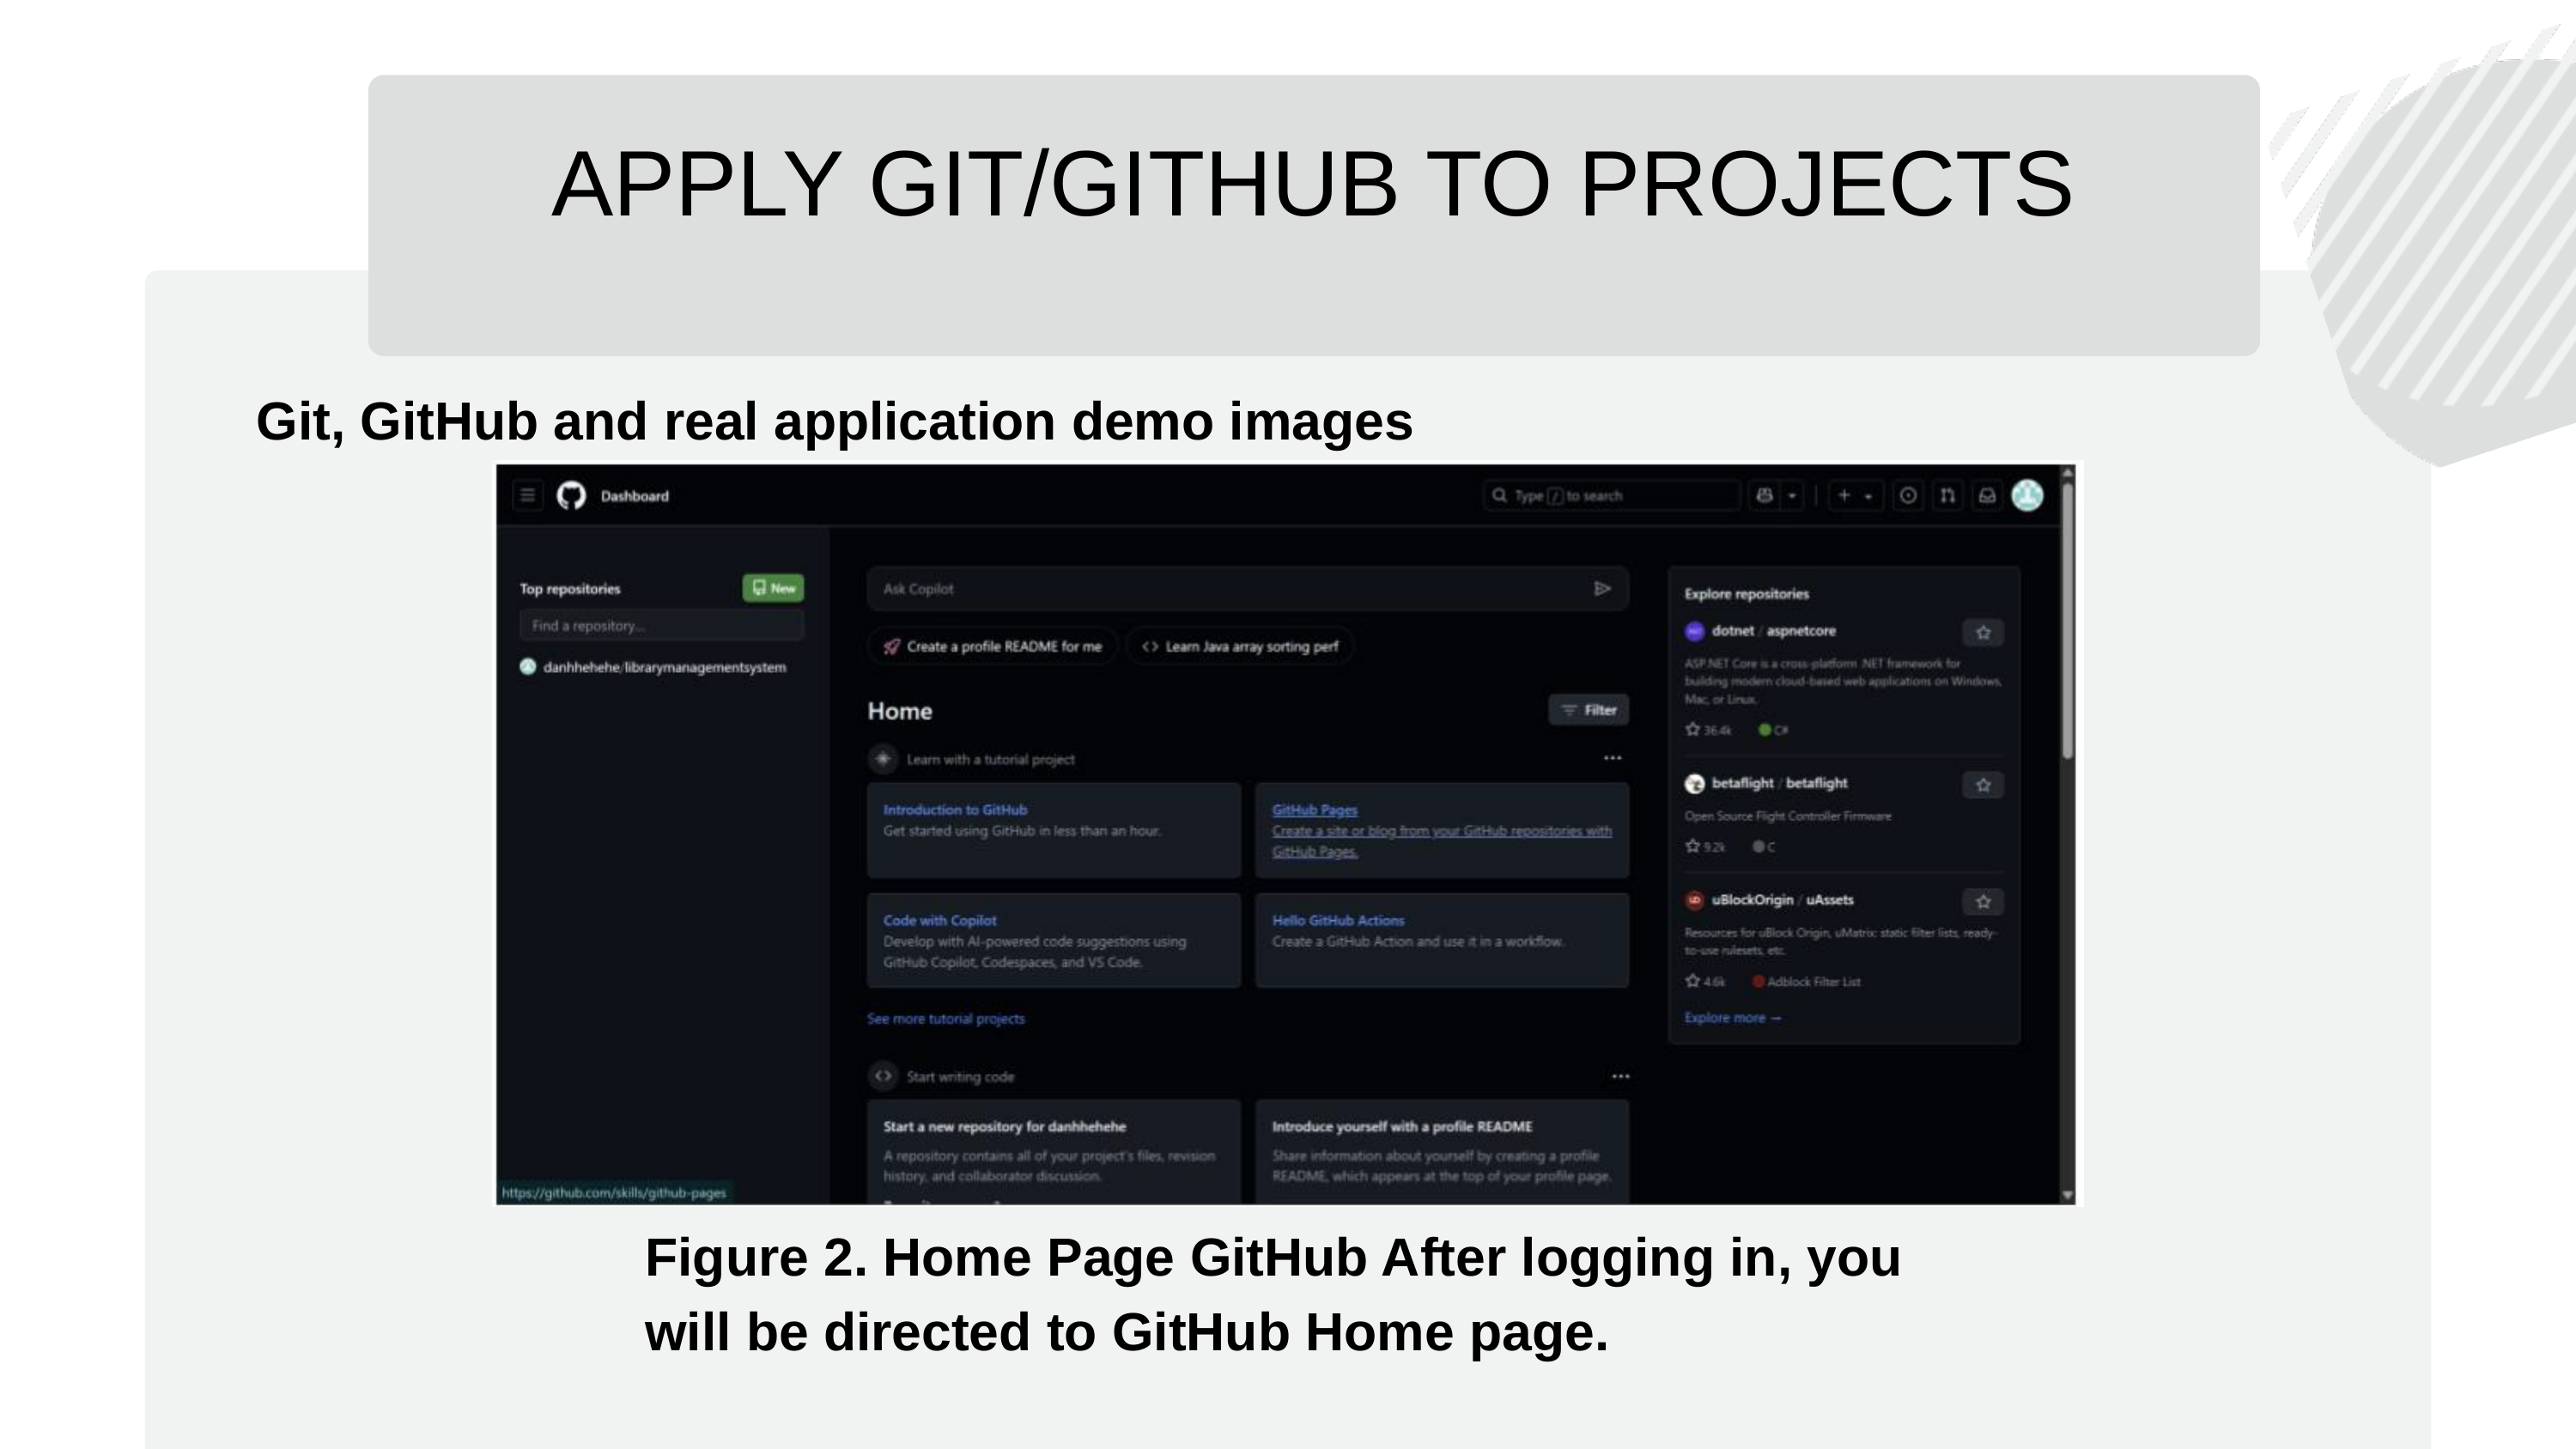

APPLY GIT/GITHUB TO PROJECTS

Git, GitHub and real application demo images

Figure 2. Home Page GitHub After logging in, you will be directed to GitHub Home page.